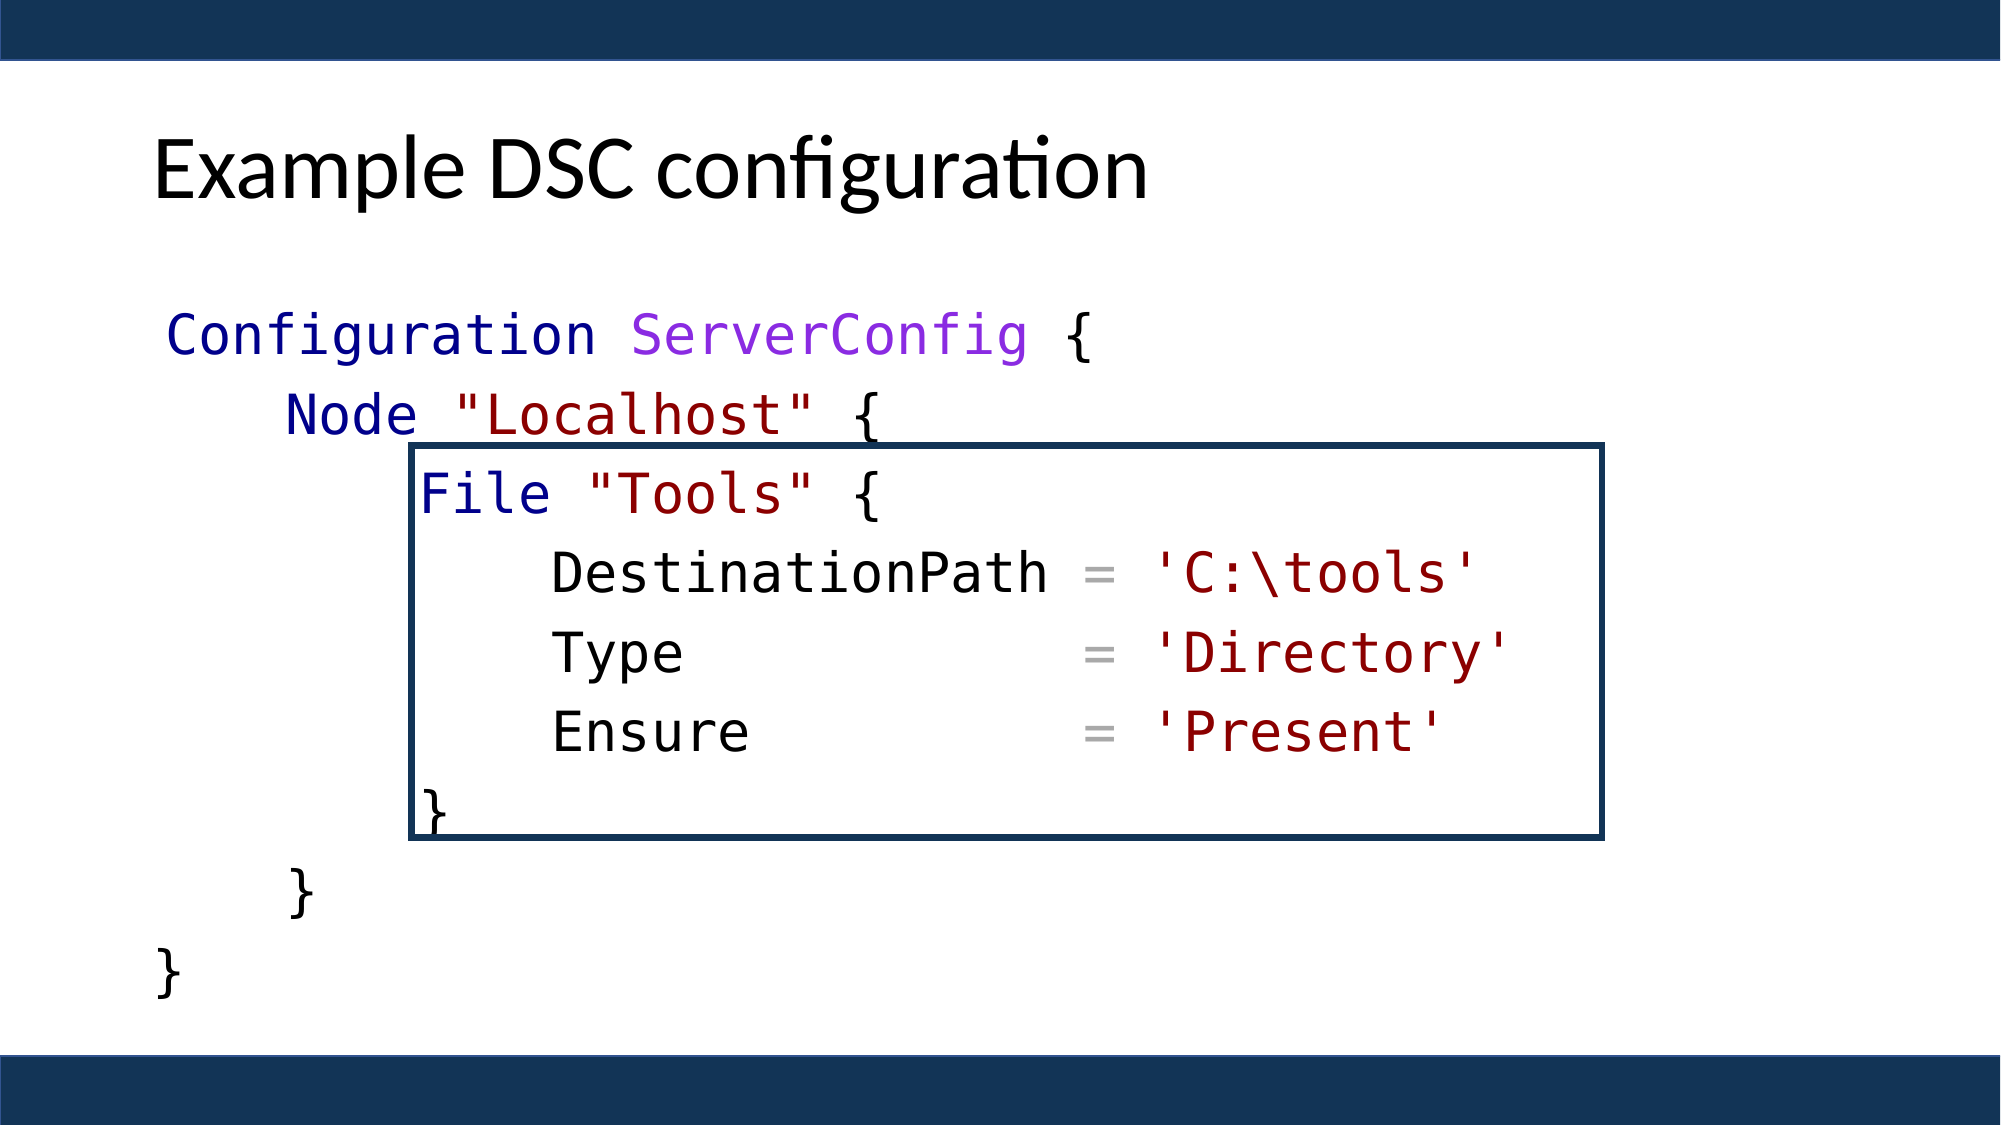

# Example DSC configuration
 Configuration ServerConfig {
    Node "Localhost" {
        File "Tools" {
            DestinationPath = 'C:\tools'
            Type            = 'Directory'
            Ensure          = 'Present'
        }
    }
}